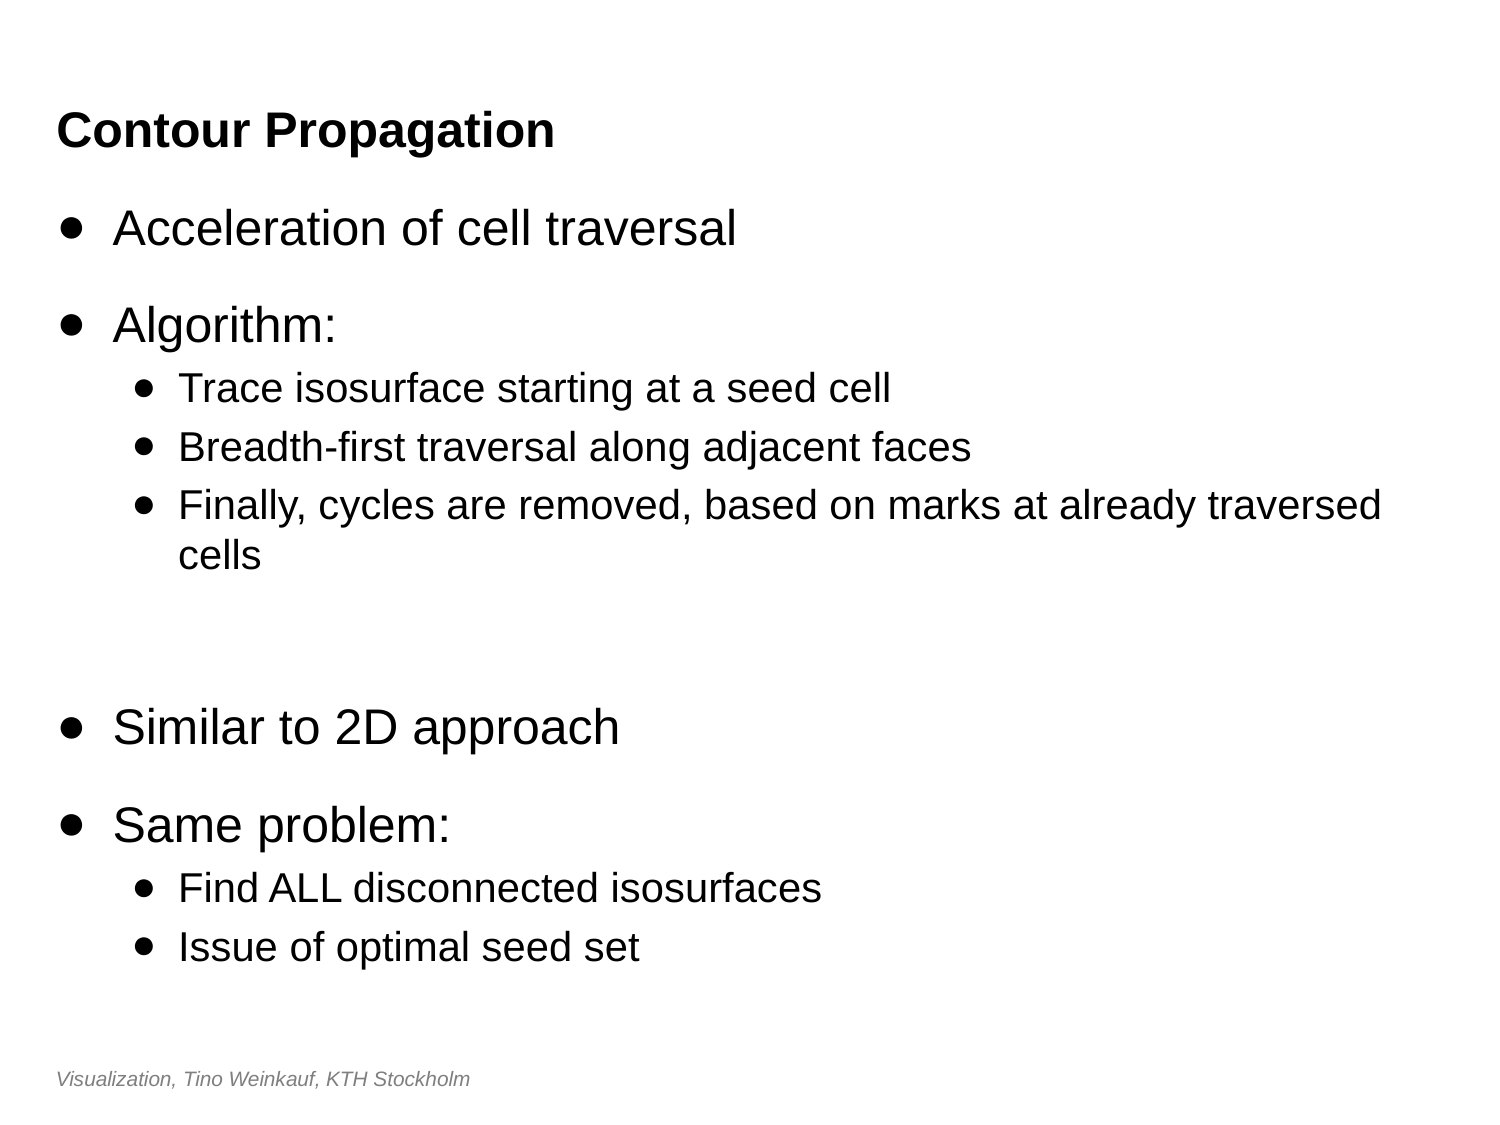

#
Contour Propagation
Acceleration of cell traversal
Algorithm:
Trace isosurface starting at a seed cell
Breadth-first traversal along adjacent faces
Finally, cycles are removed, based on marks at already traversed cells

Similar to 2D approach
Same problem:
Find ALL disconnected isosurfaces
Issue of optimal seed set